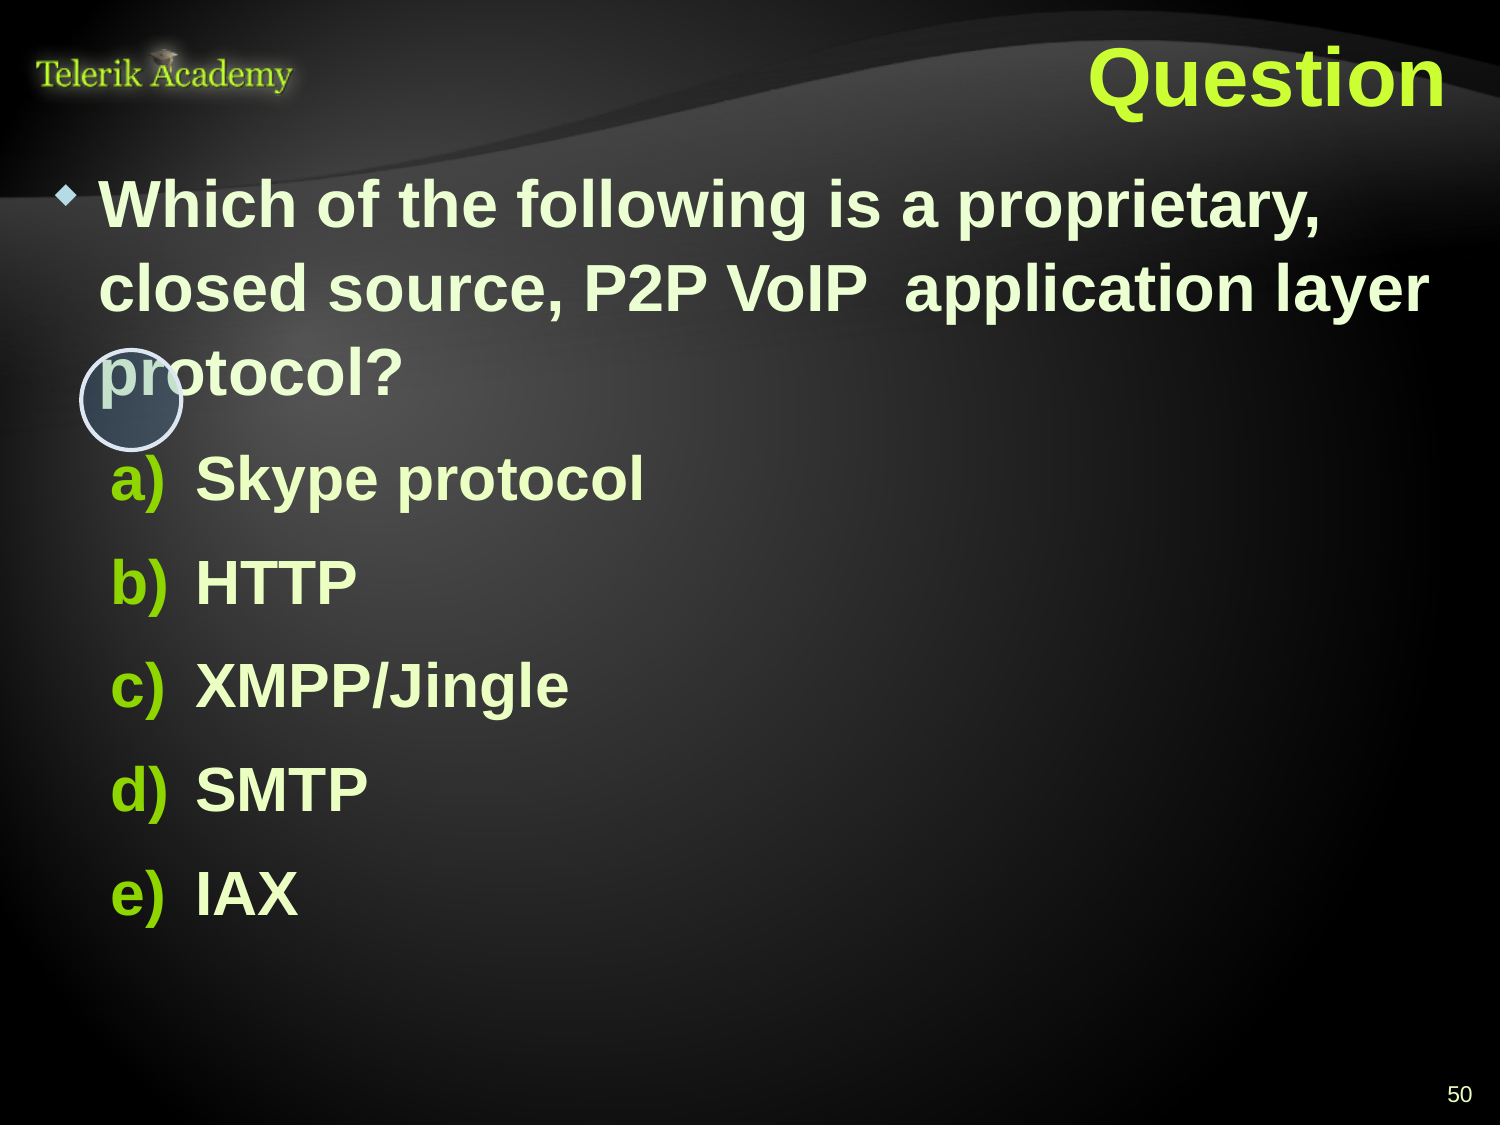

# Question
Which of the following is a proprietary, closed source, P2P VoIP  application layer protocol?
Skype protocol
HTTP
XMPP/Jingle
SMTP
IAX

50